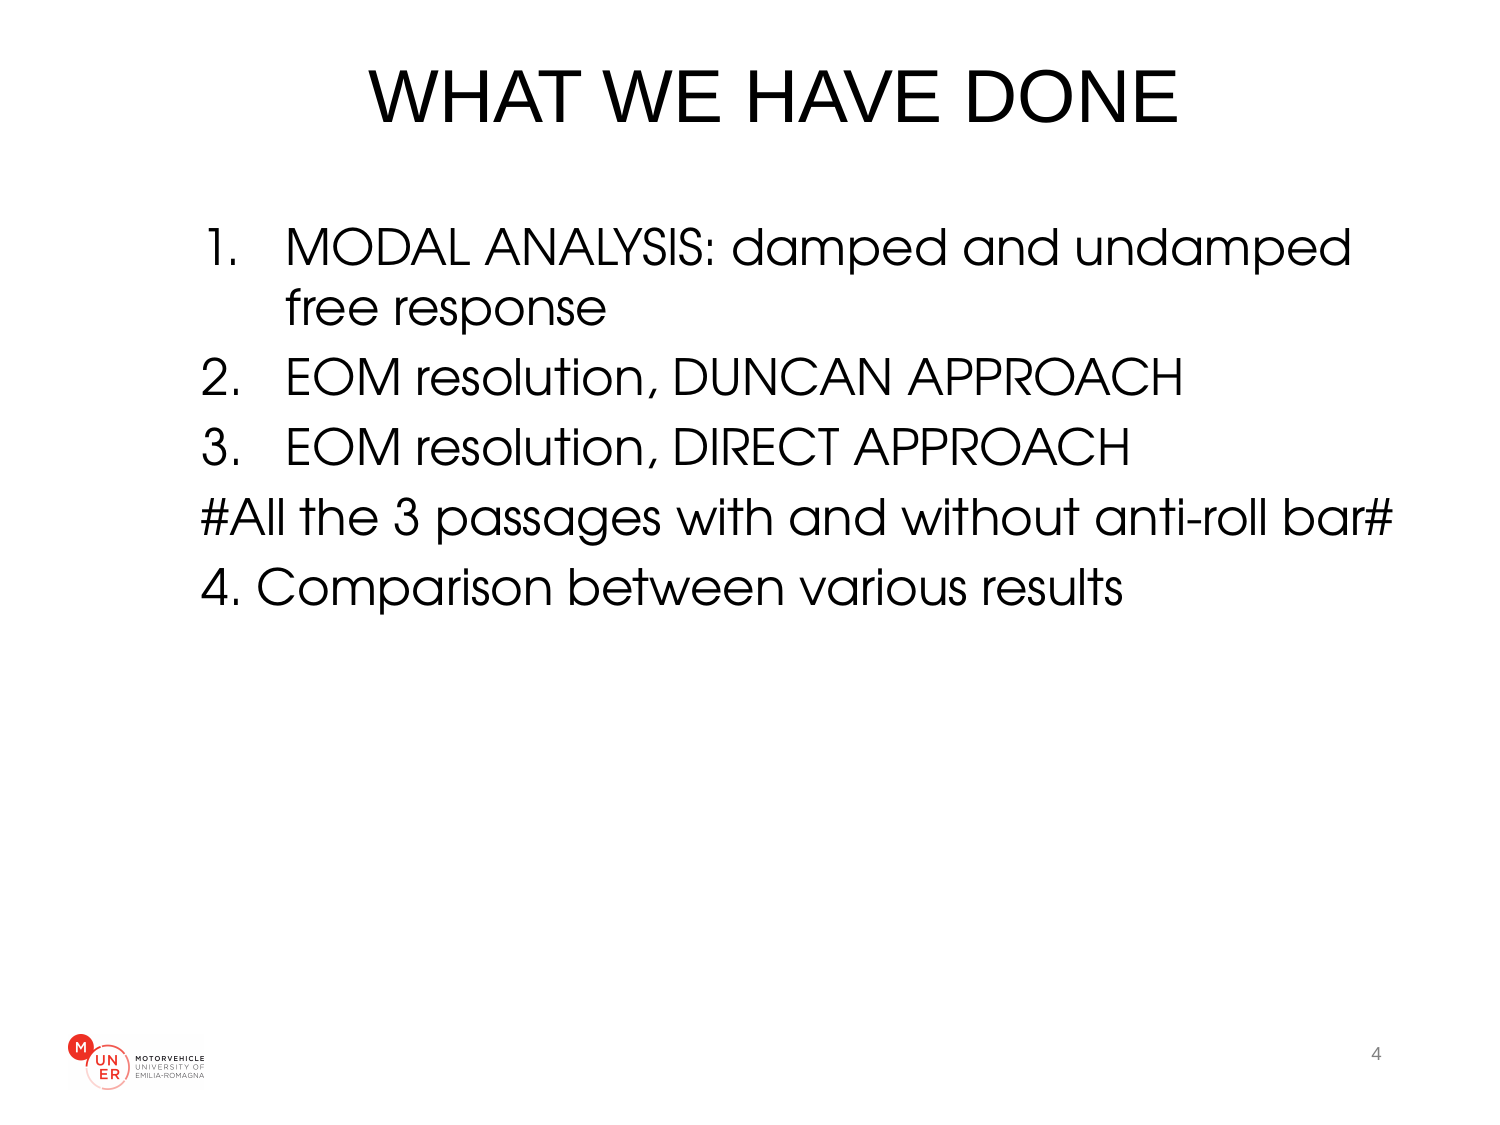

# WHAT WE HAVE DONE
MODAL ANALYSIS: damped and undamped free response
EOM resolution, DUNCAN APPROACH
EOM resolution, DIRECT APPROACH
#All the 3 passages with and without anti-roll bar#
4. Comparison between various results
4